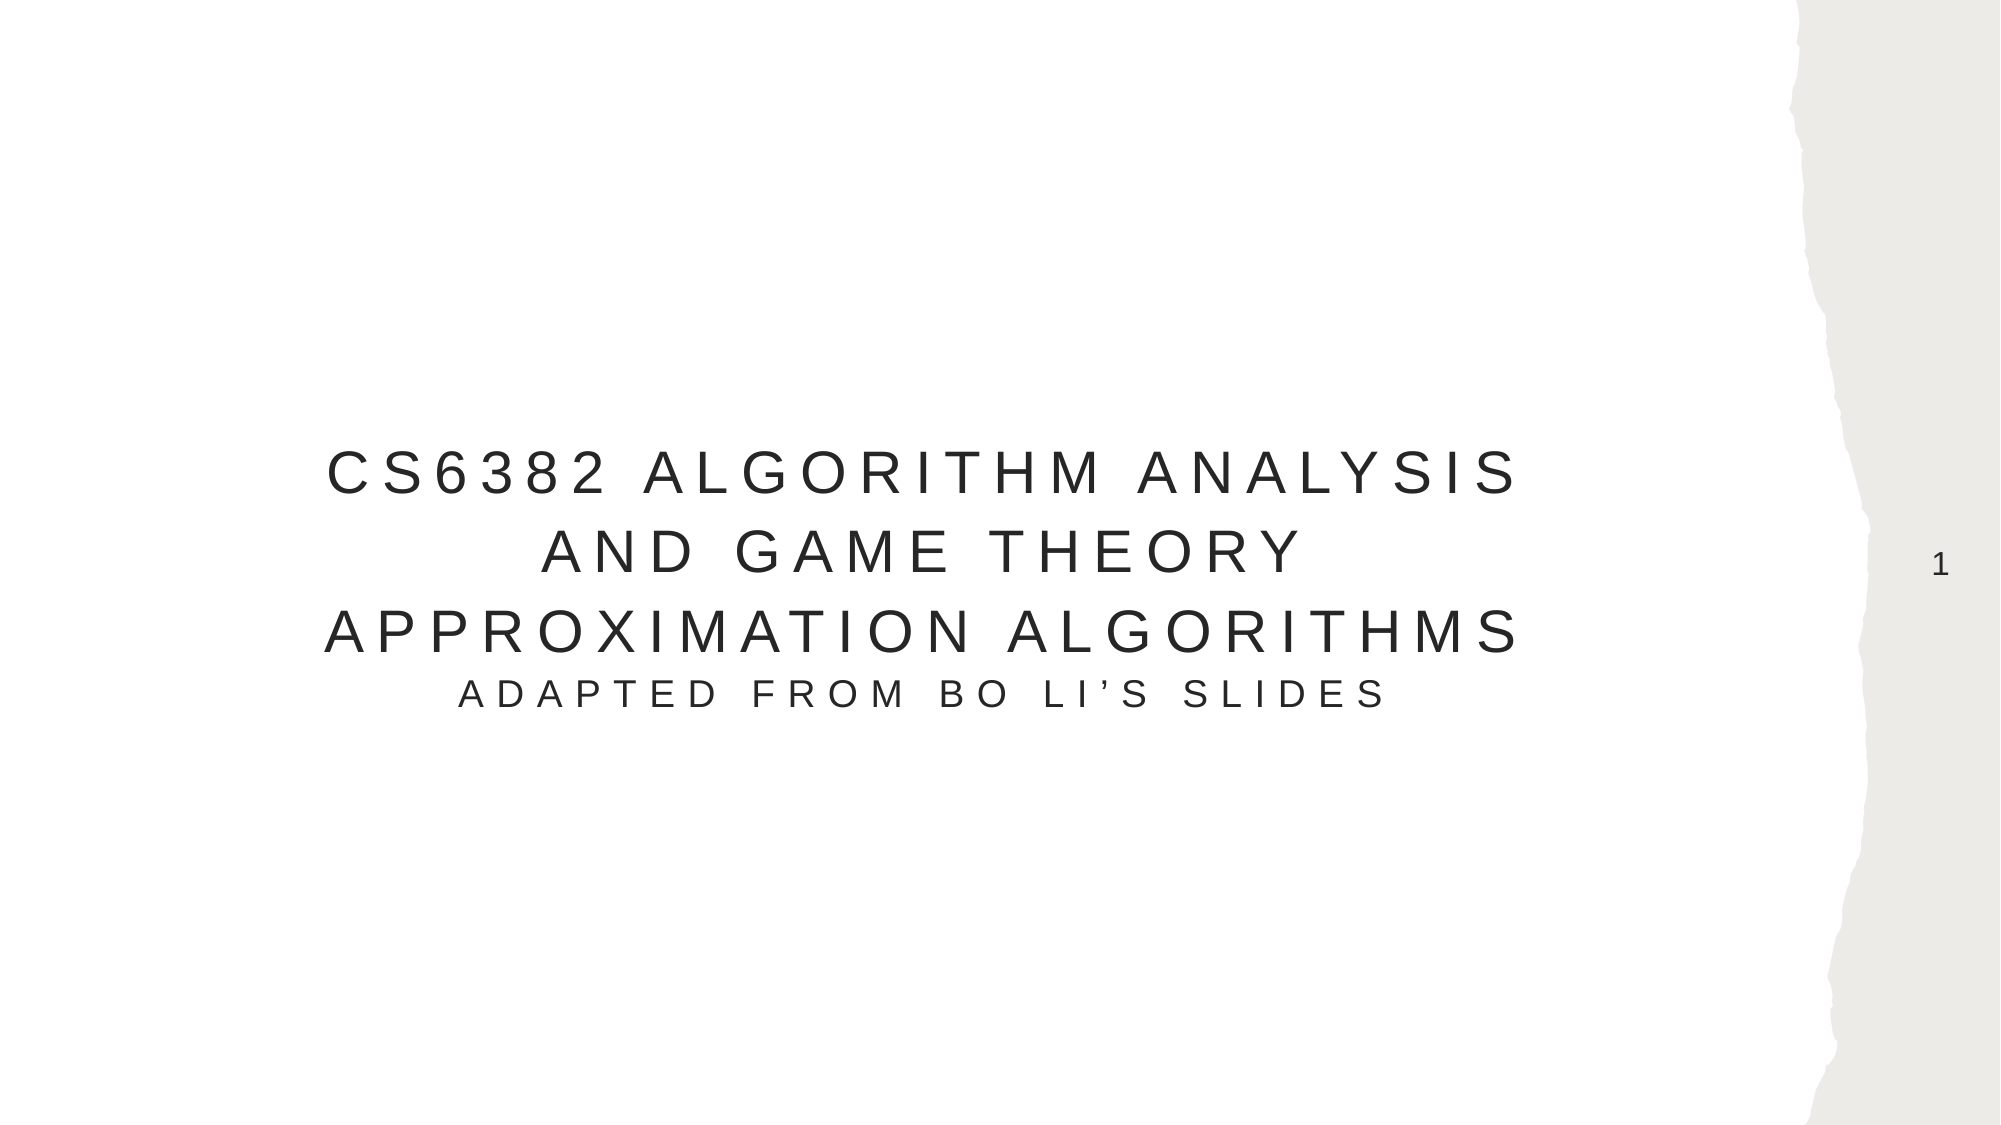

# CS6382 Algorithm Analysis and Game Theory ApproximatioN Algorithms Adapted from Bo Li’s slides
1